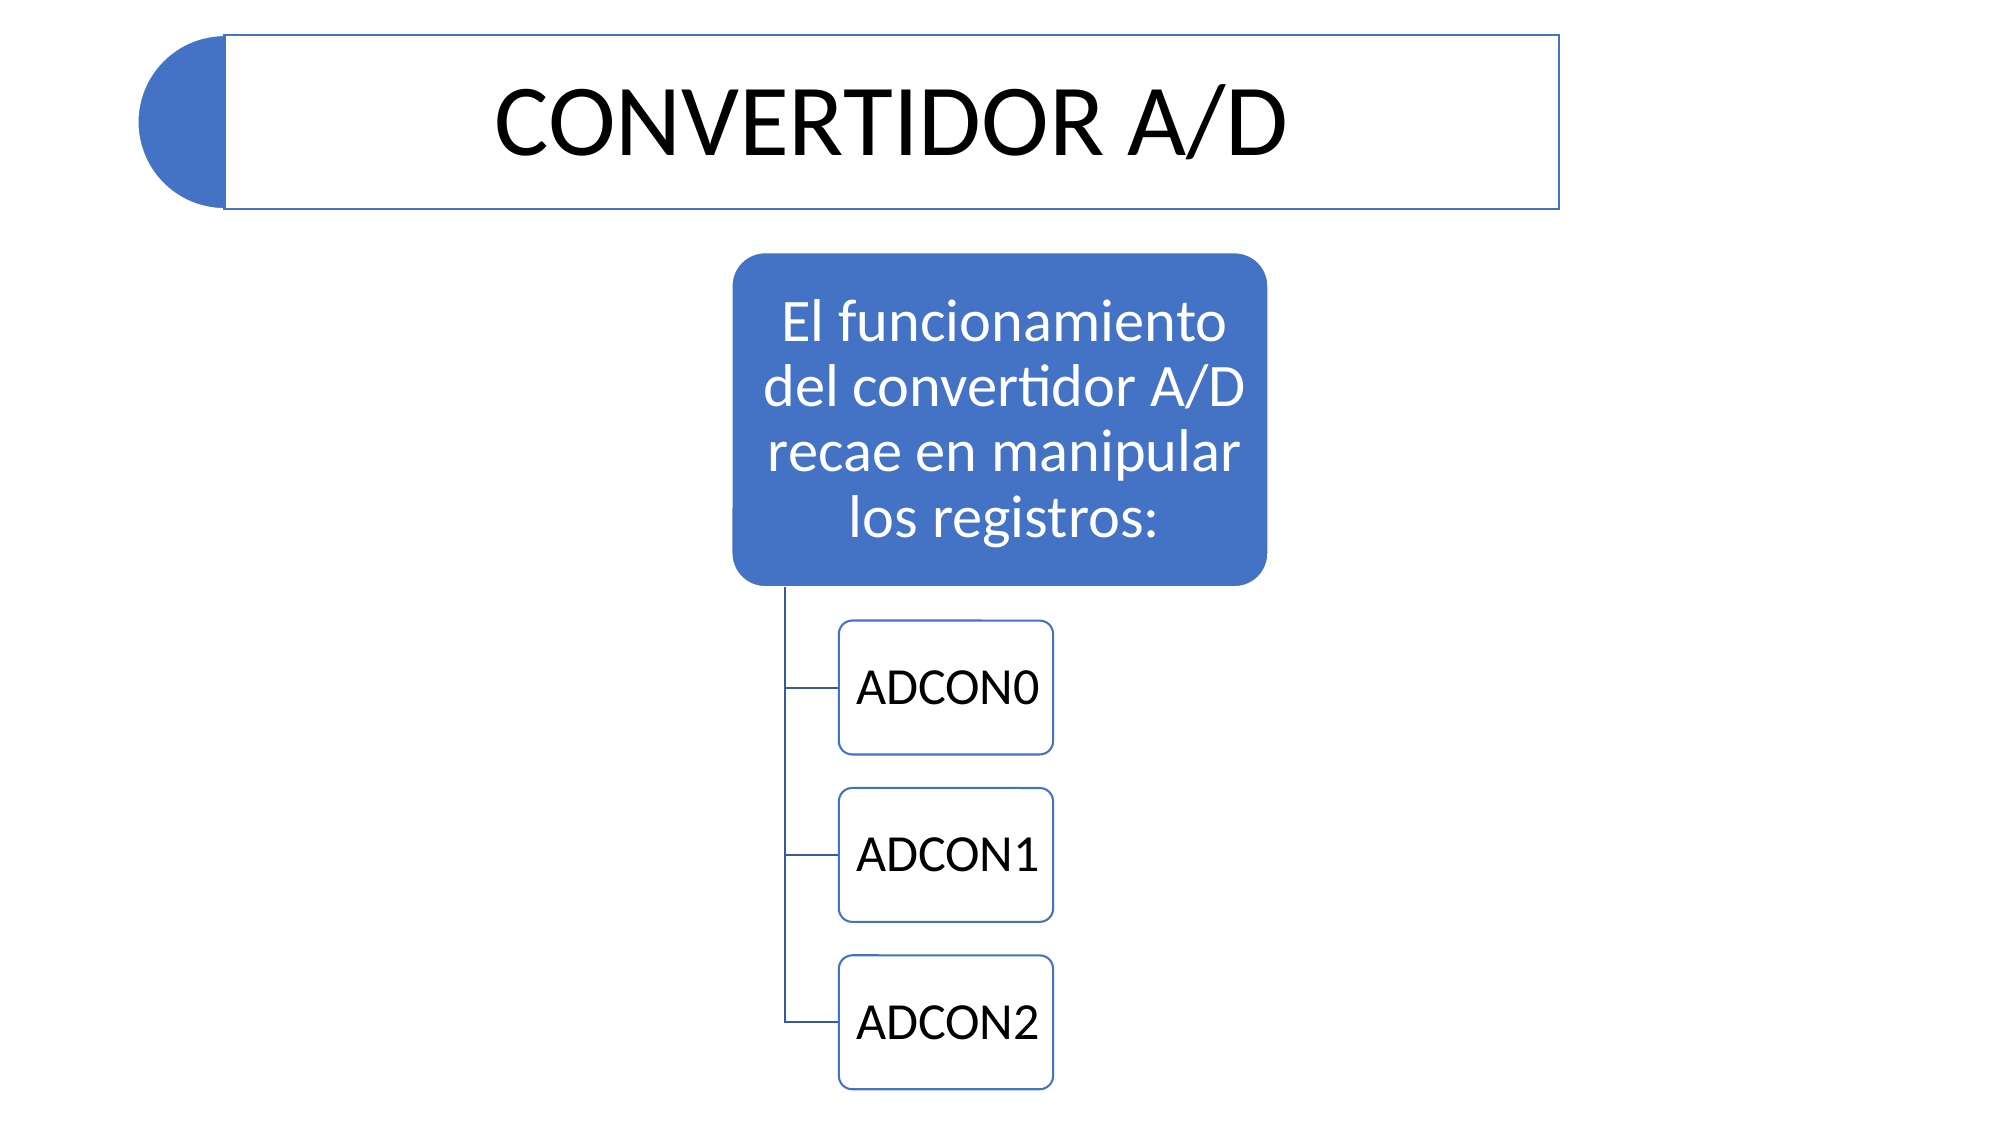

CONVERTIDOR A/D
El funcionamiento del convertidor A/D recae en manipular los registros:
ADCON0
ADCON1
ADCON2